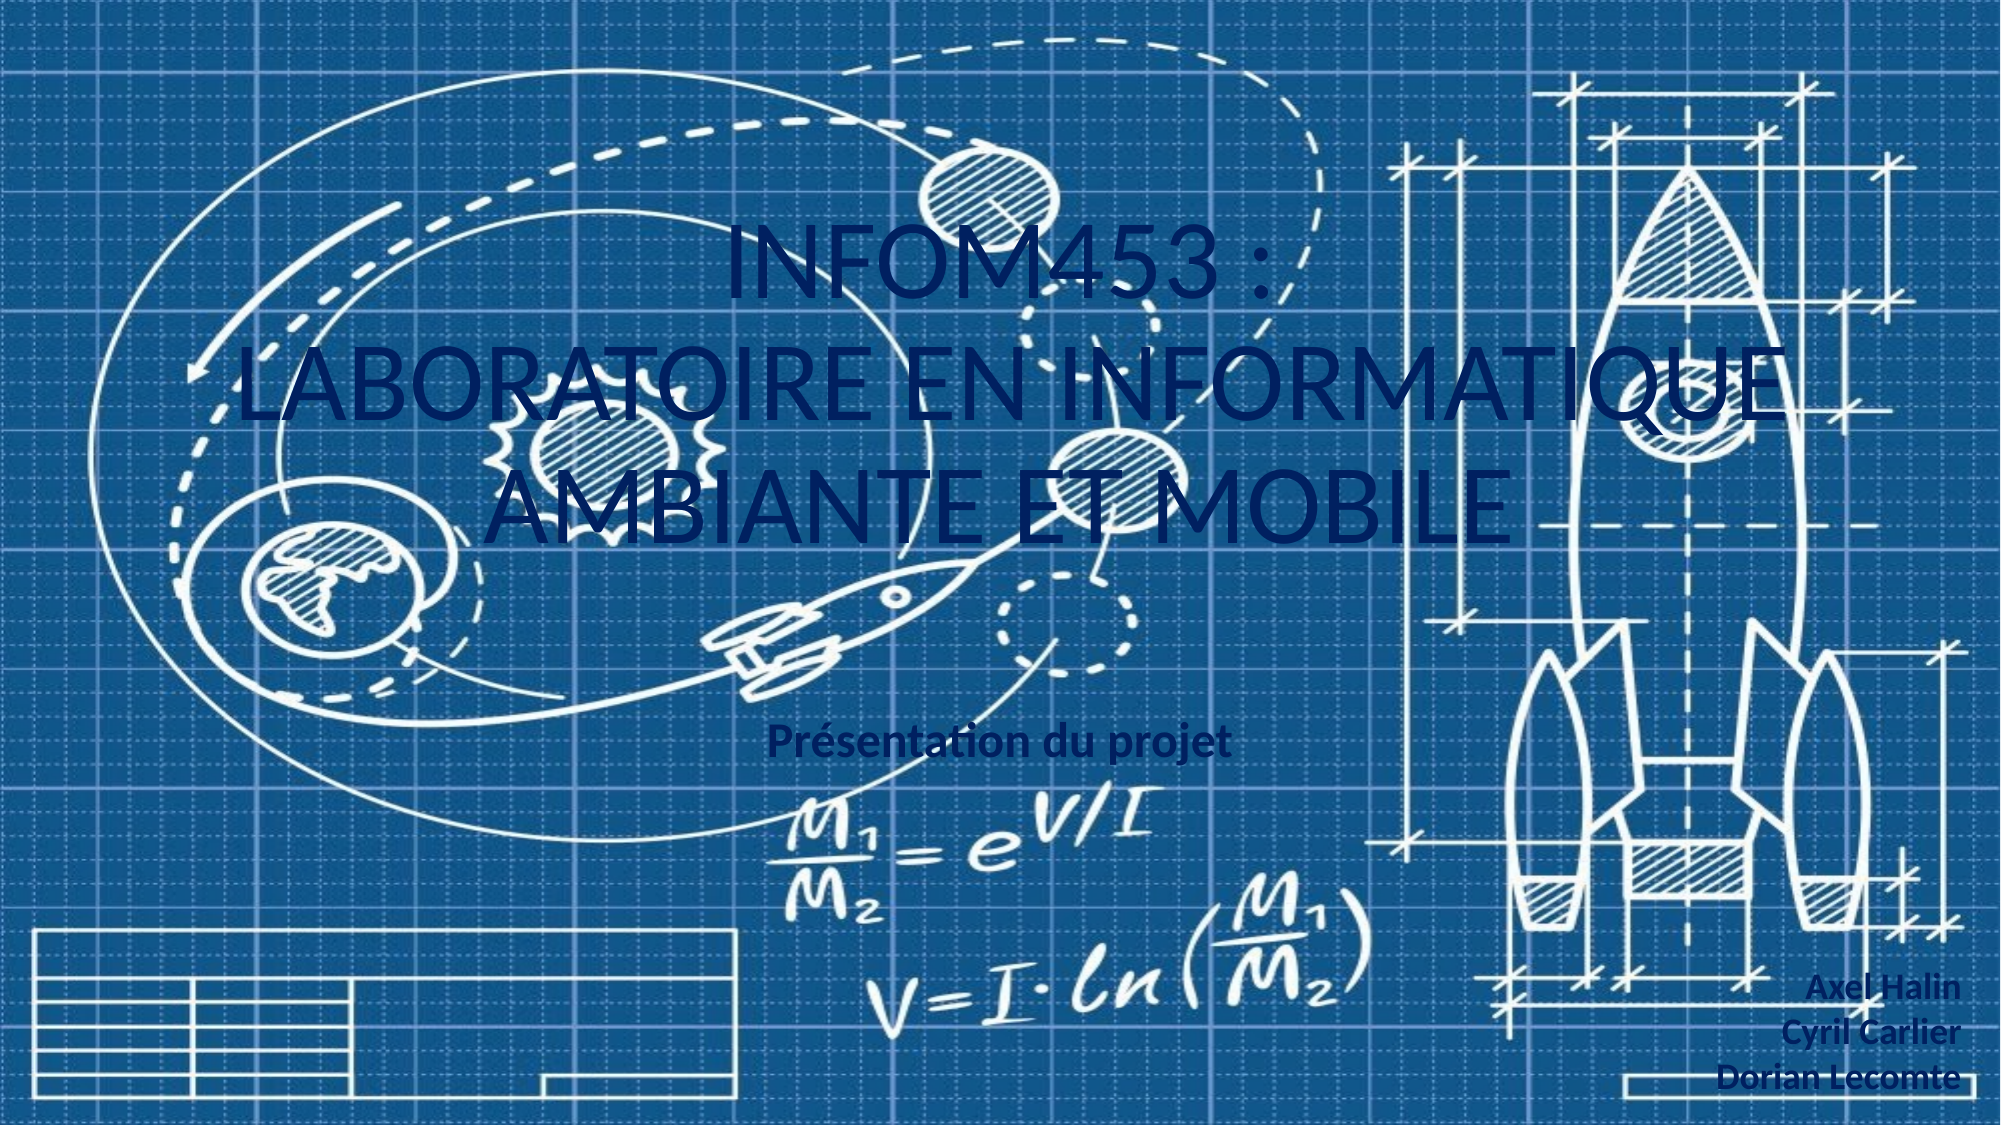

# INFOM453 : LABORATOIRE EN INFORMATIQUE AMBIANTE ET MOBILE
Présentation du projet
Axel Halin
Cyril Carlier
Dorian Lecomte